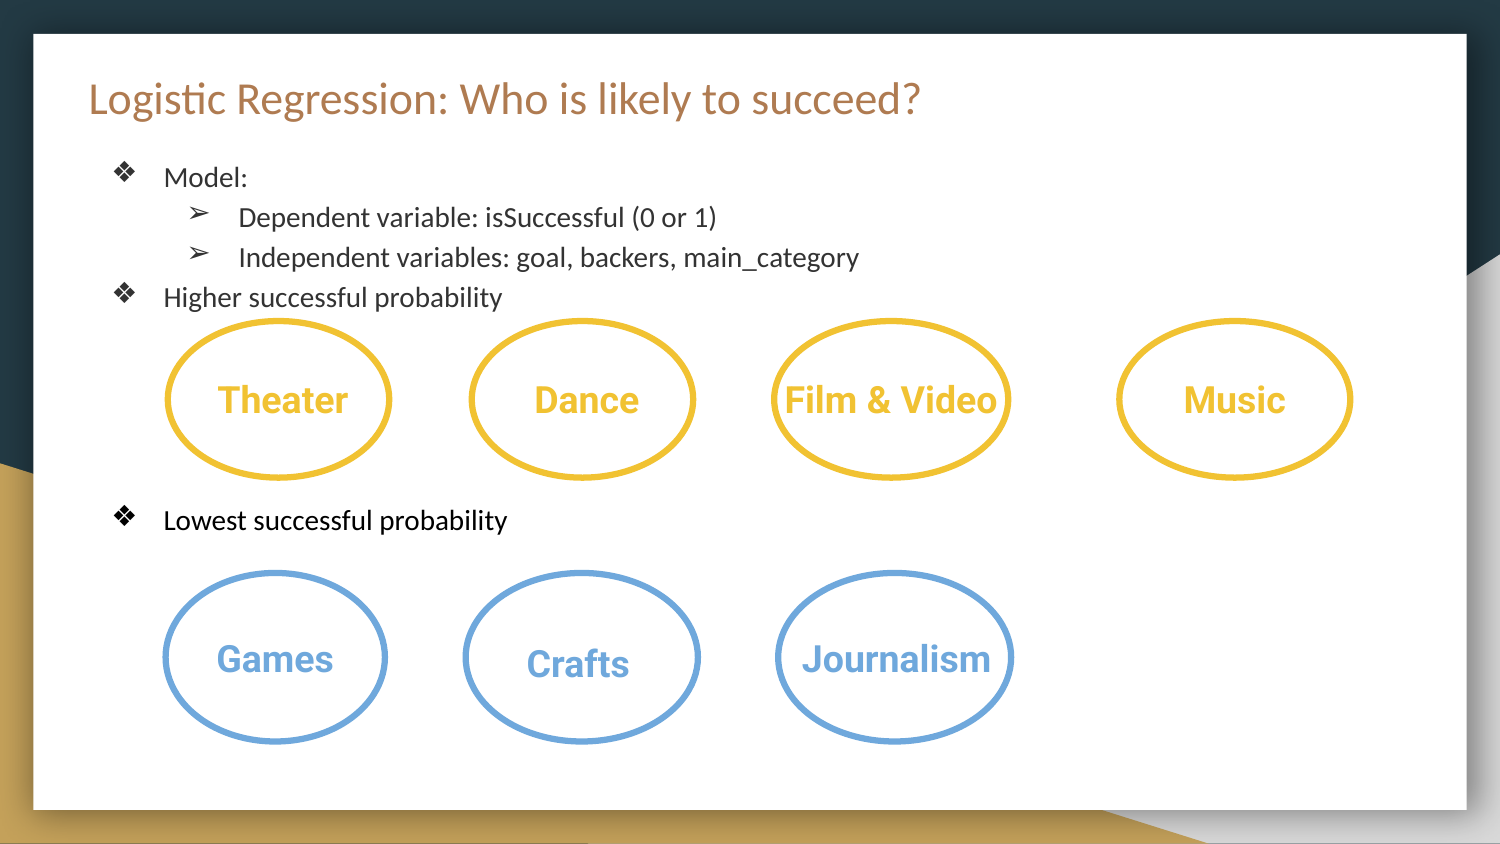

# Logistic Regression: Who is likely to succeed?
Model:
Dependent variable: isSuccessful (0 or 1)
Independent variables: goal, backers, main_category
Higher successful probability

Theater

Dance

Film & Video

Music
Lowest successful probability

   Games

Crafts

Journalism